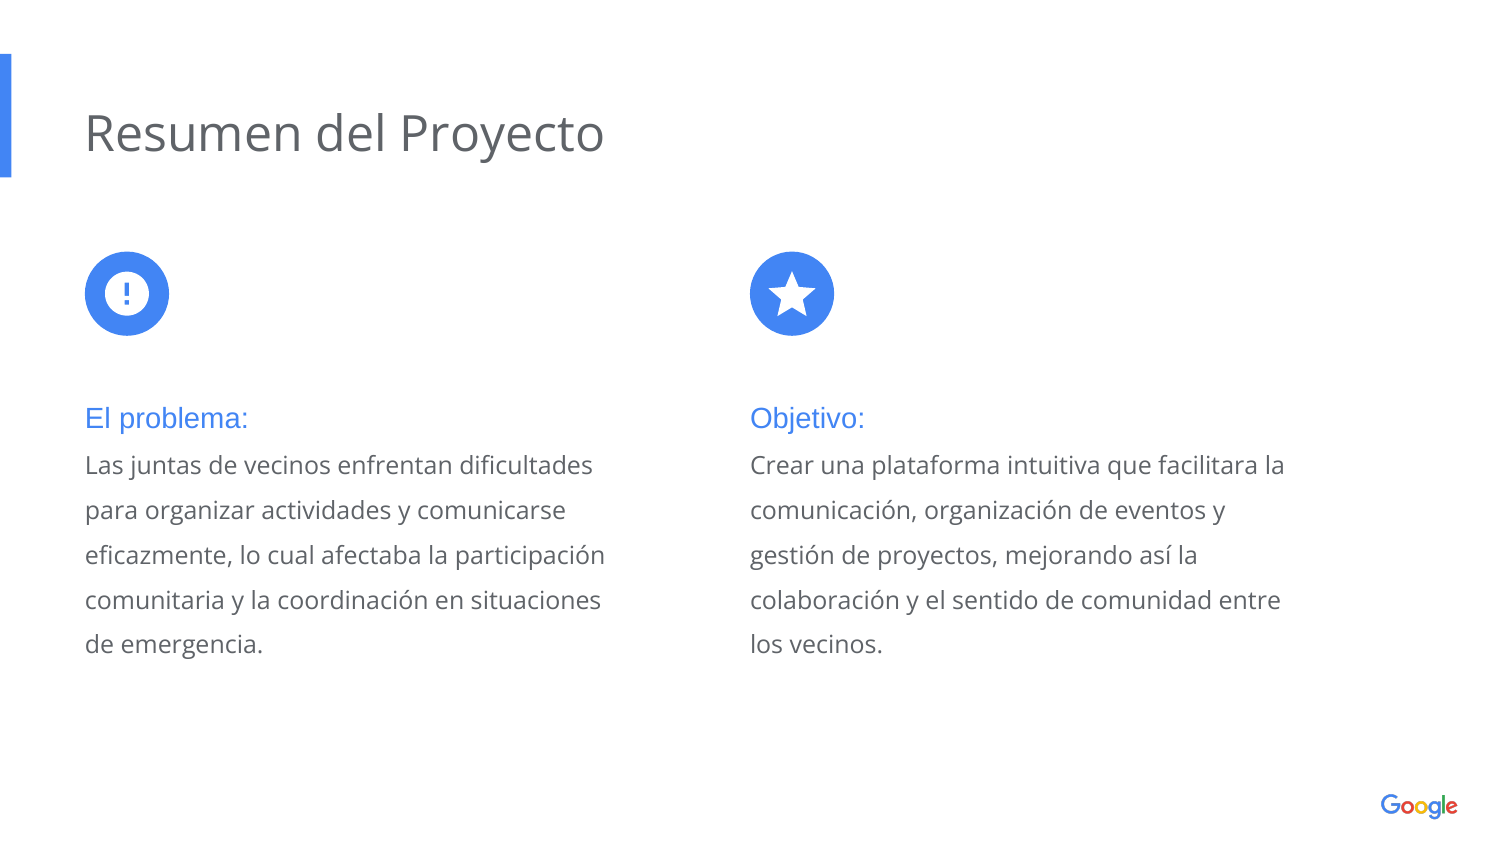

Resumen del Proyecto

El problema:
Las juntas de vecinos enfrentan dificultades para organizar actividades y comunicarse eficazmente, lo cual afectaba la participación comunitaria y la coordinación en situaciones de emergencia.
Objetivo:
Crear una plataforma intuitiva que facilitara la comunicación, organización de eventos y gestión de proyectos, mejorando así la colaboración y el sentido de comunidad entre los vecinos.